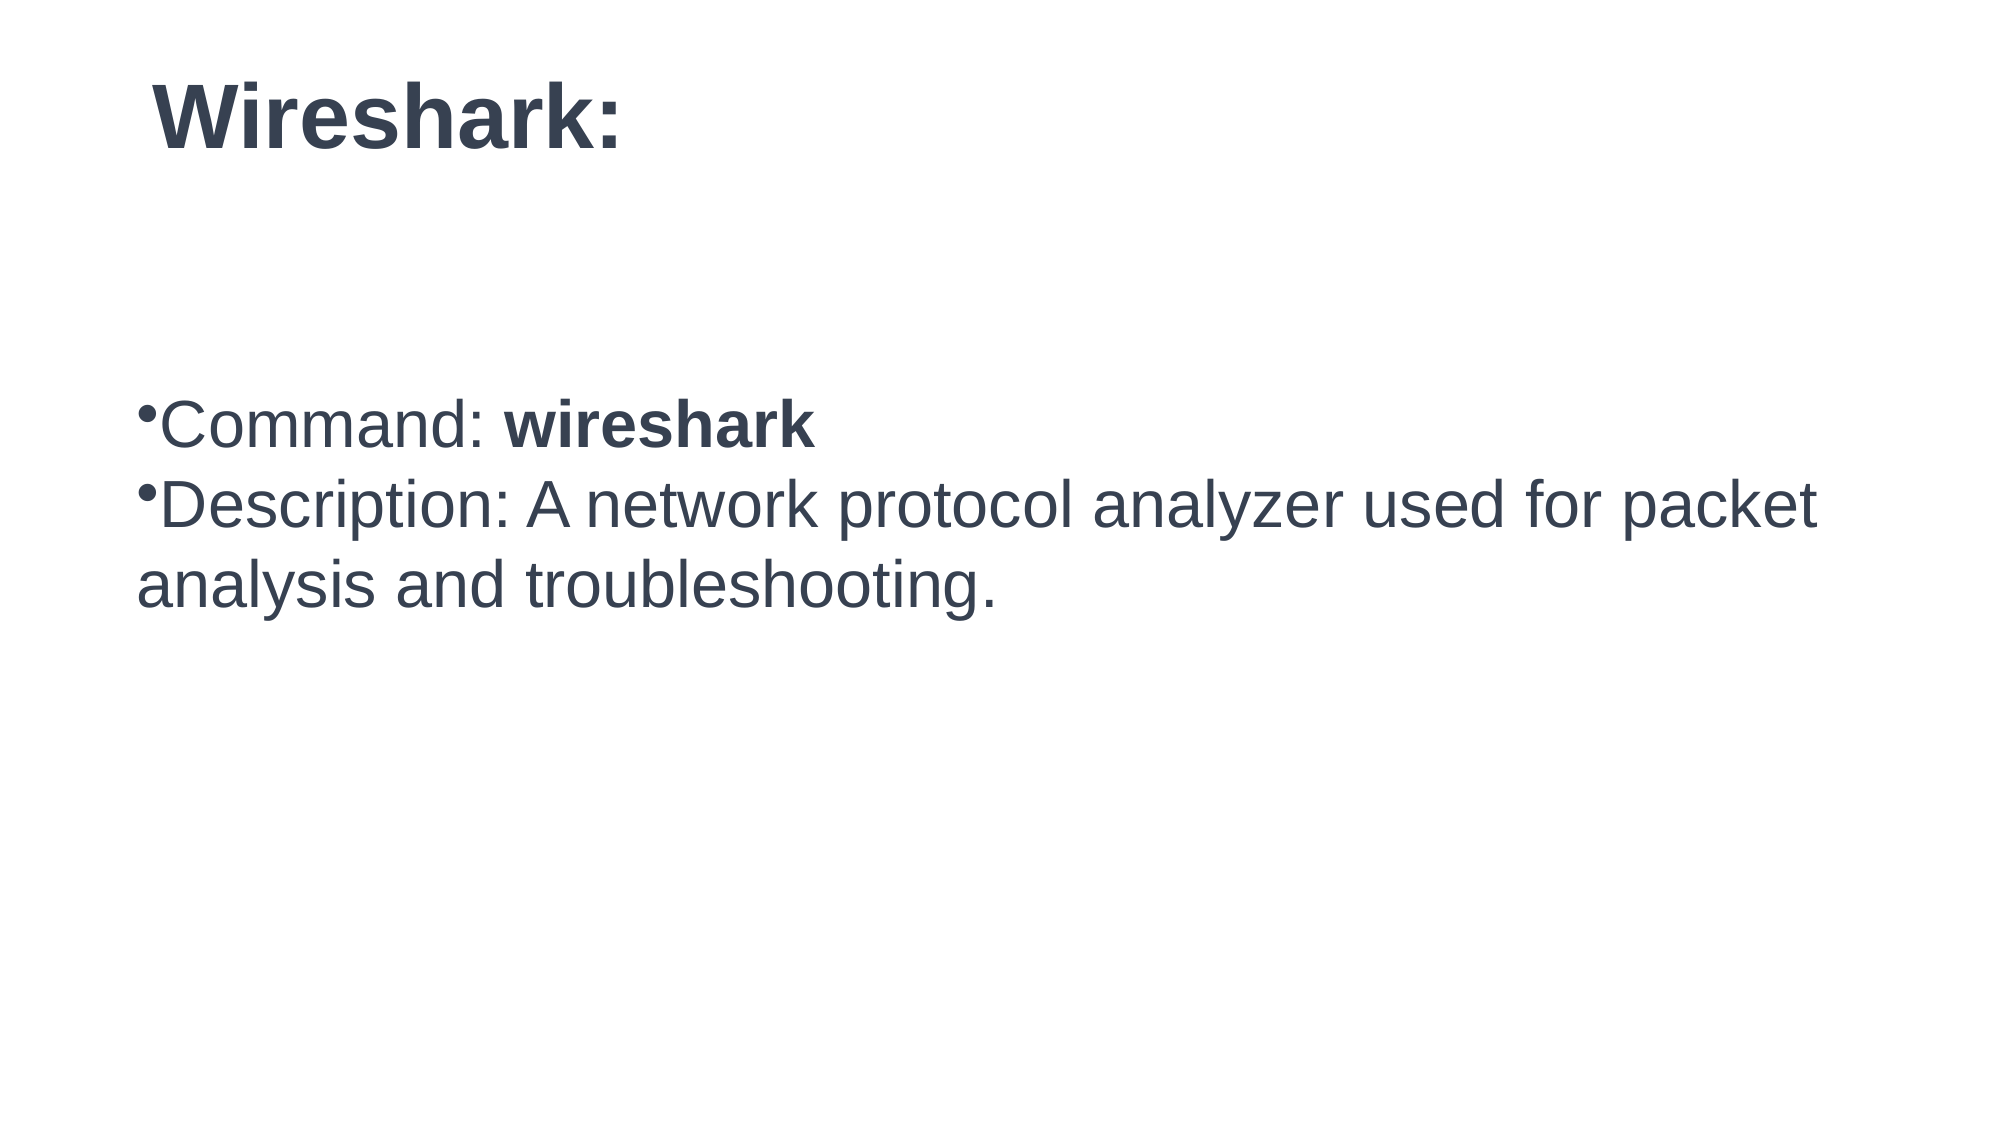

# Wireshark:
Command: wireshark
Description: A network protocol analyzer used for packet analysis and troubleshooting.